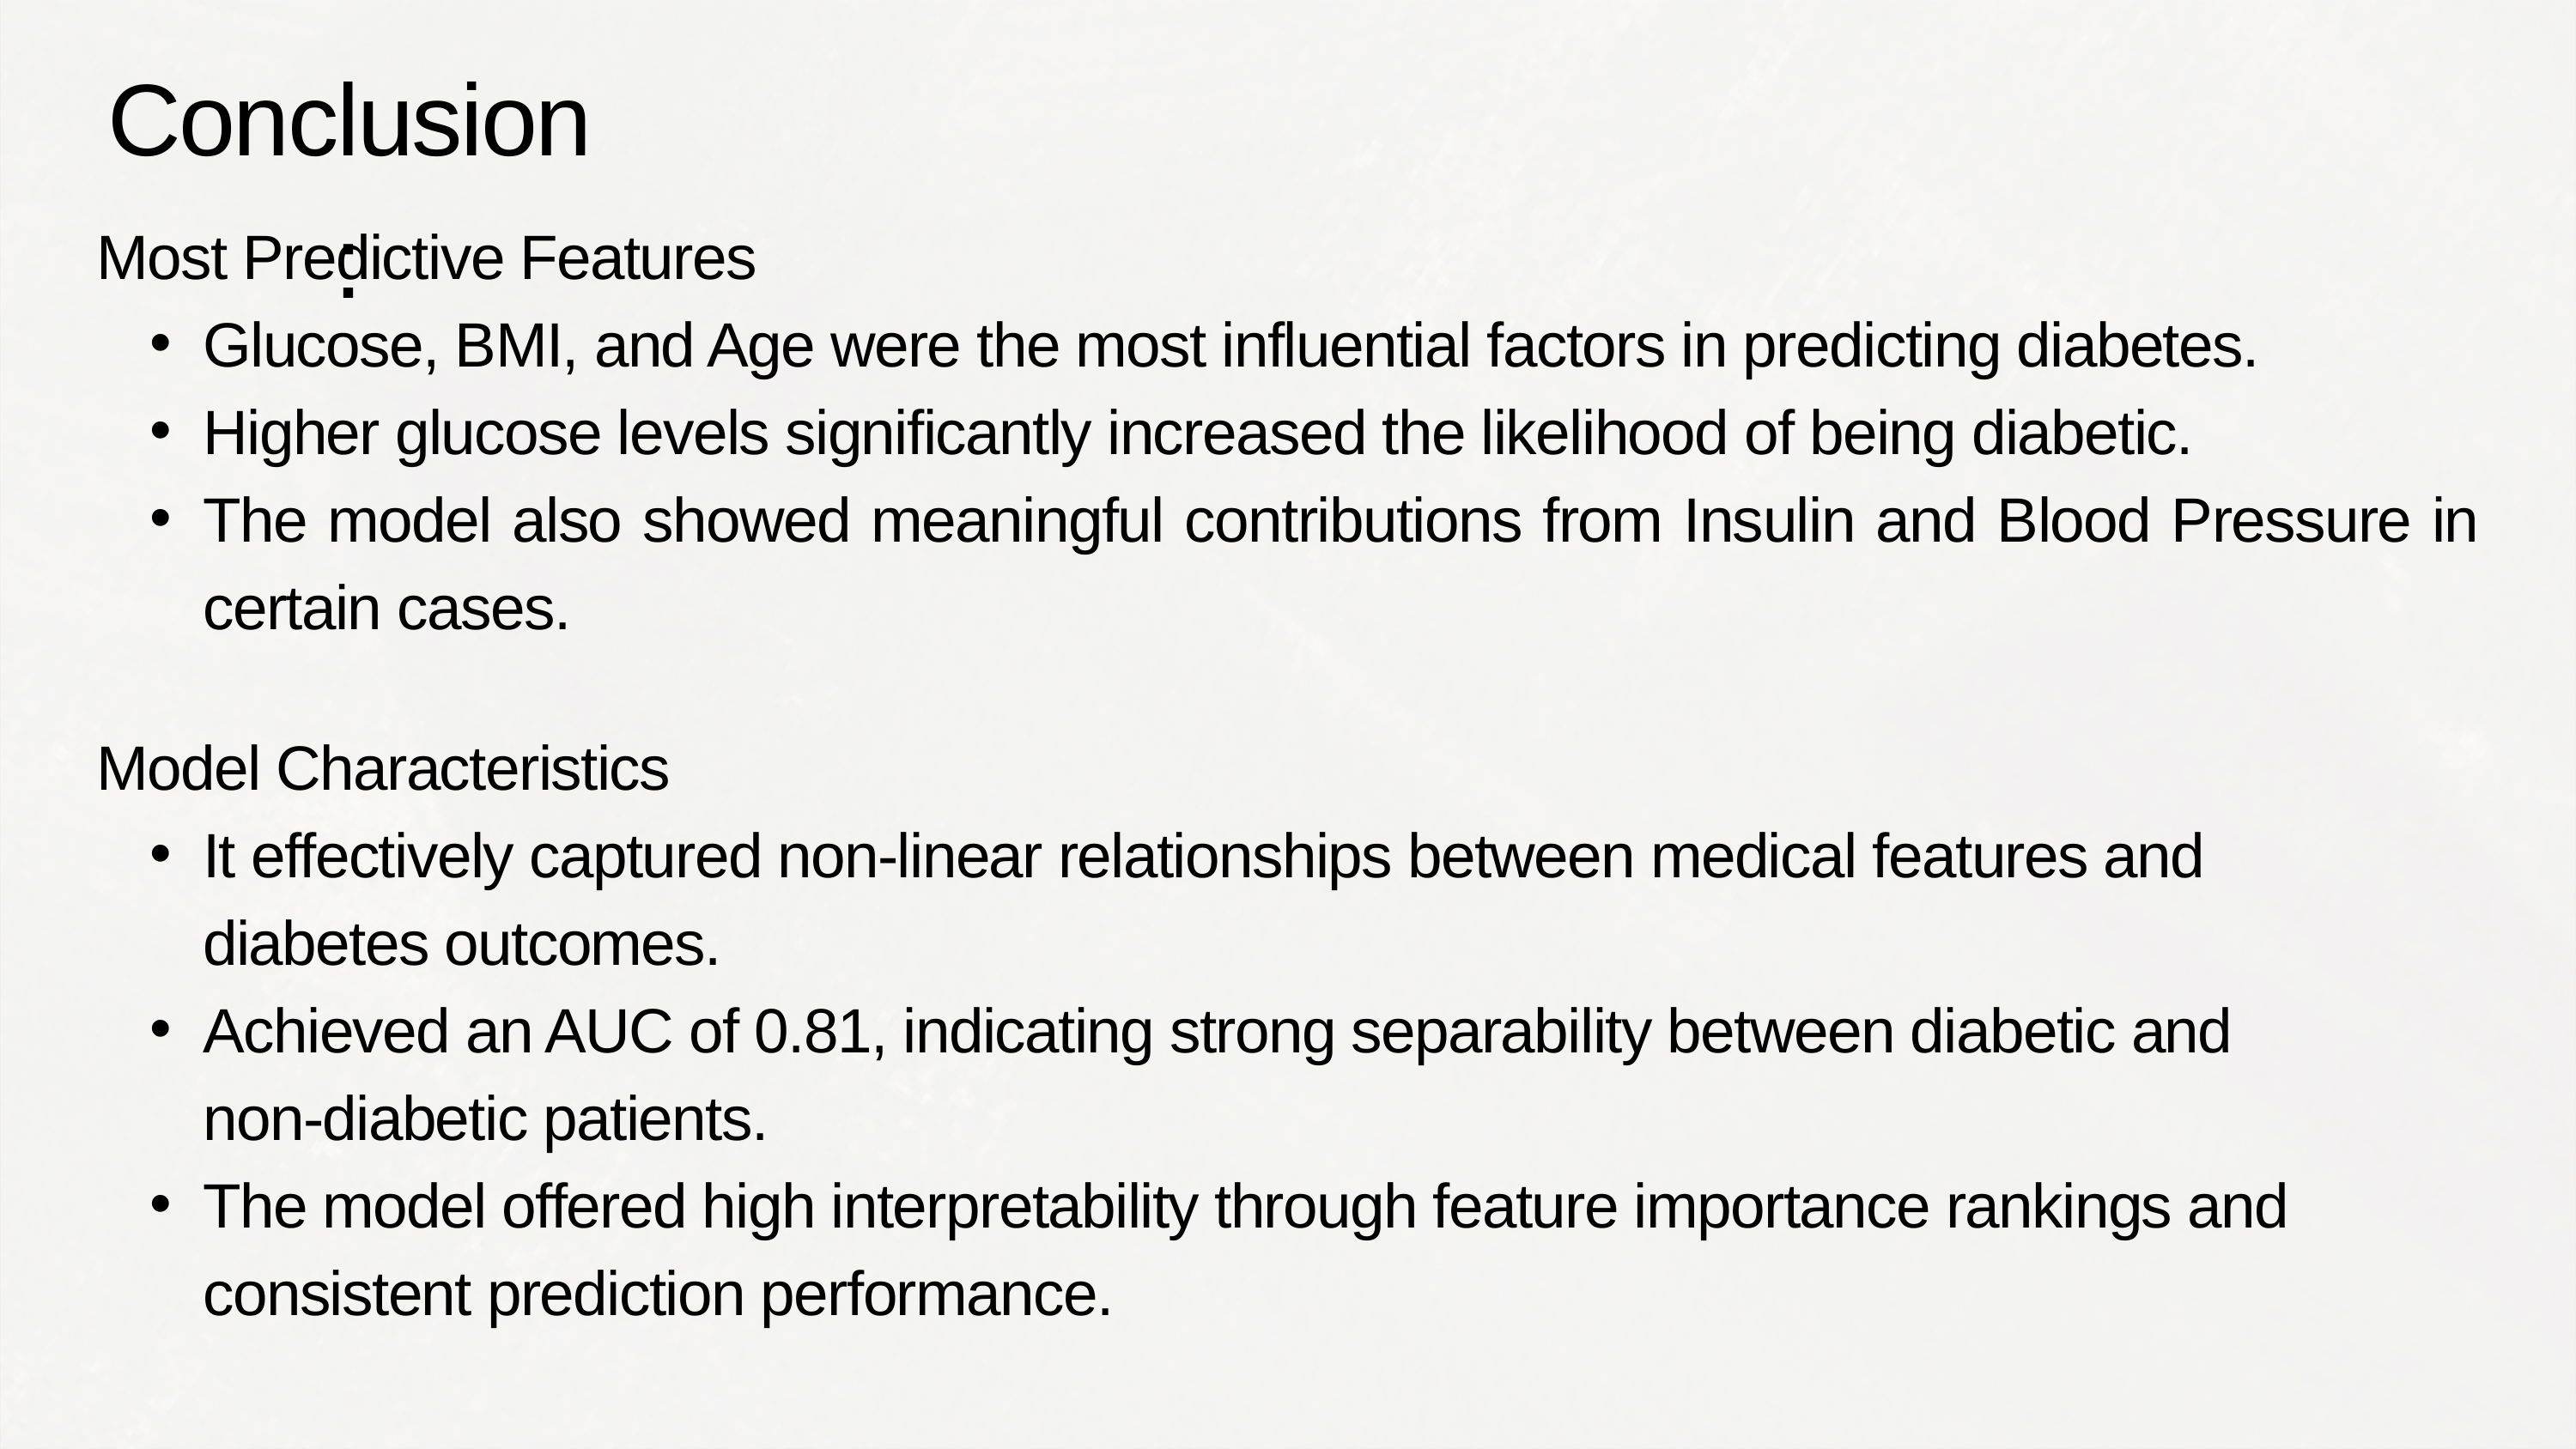

Conclusion:
Most Predictive Features
Glucose, BMI, and Age were the most influential factors in predicting diabetes.
Higher glucose levels significantly increased the likelihood of being diabetic.
The model also showed meaningful contributions from Insulin and Blood Pressure in certain cases.

Model Characteristics
It effectively captured non-linear relationships between medical features and diabetes outcomes.
Achieved an AUC of 0.81, indicating strong separability between diabetic and non-diabetic patients.
The model offered high interpretability through feature importance rankings and consistent prediction performance.